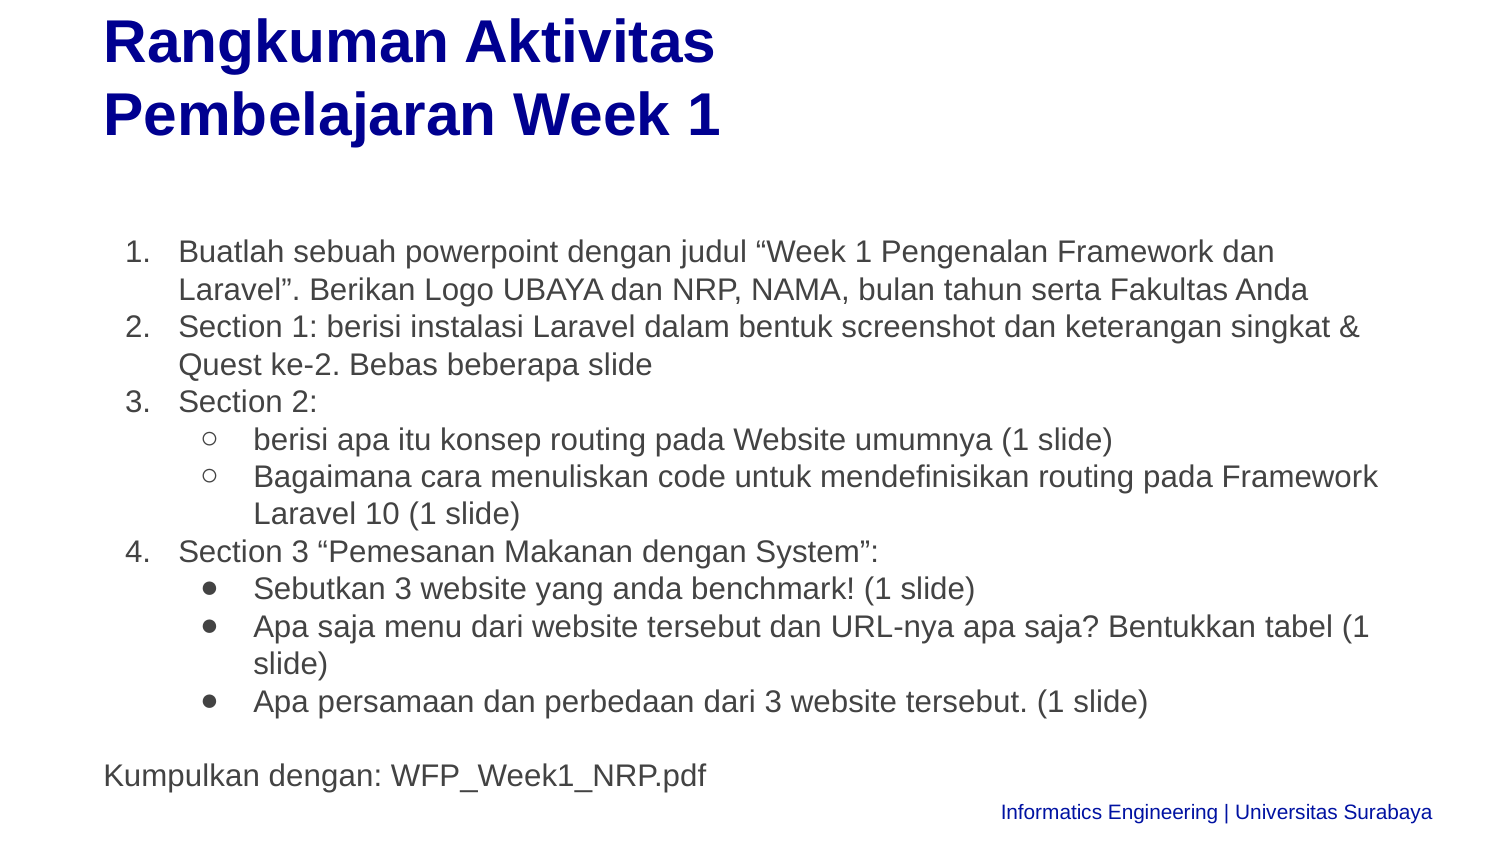

Rangkuman Aktivitas Pembelajaran Week 1
Buatlah sebuah powerpoint dengan judul “Week 1 Pengenalan Framework dan Laravel”. Berikan Logo UBAYA dan NRP, NAMA, bulan tahun serta Fakultas Anda
Section 1: berisi instalasi Laravel dalam bentuk screenshot dan keterangan singkat & Quest ke-2. Bebas beberapa slide
Section 2:
berisi apa itu konsep routing pada Website umumnya (1 slide)
Bagaimana cara menuliskan code untuk mendefinisikan routing pada Framework Laravel 10 (1 slide)
Section 3 “Pemesanan Makanan dengan System”:
Sebutkan 3 website yang anda benchmark! (1 slide)
Apa saja menu dari website tersebut dan URL-nya apa saja? Bentukkan tabel (1 slide)
Apa persamaan dan perbedaan dari 3 website tersebut. (1 slide)

Kumpulkan dengan: WFP_Week1_NRP.pdf

Informatics Engineering | Universitas Surabaya